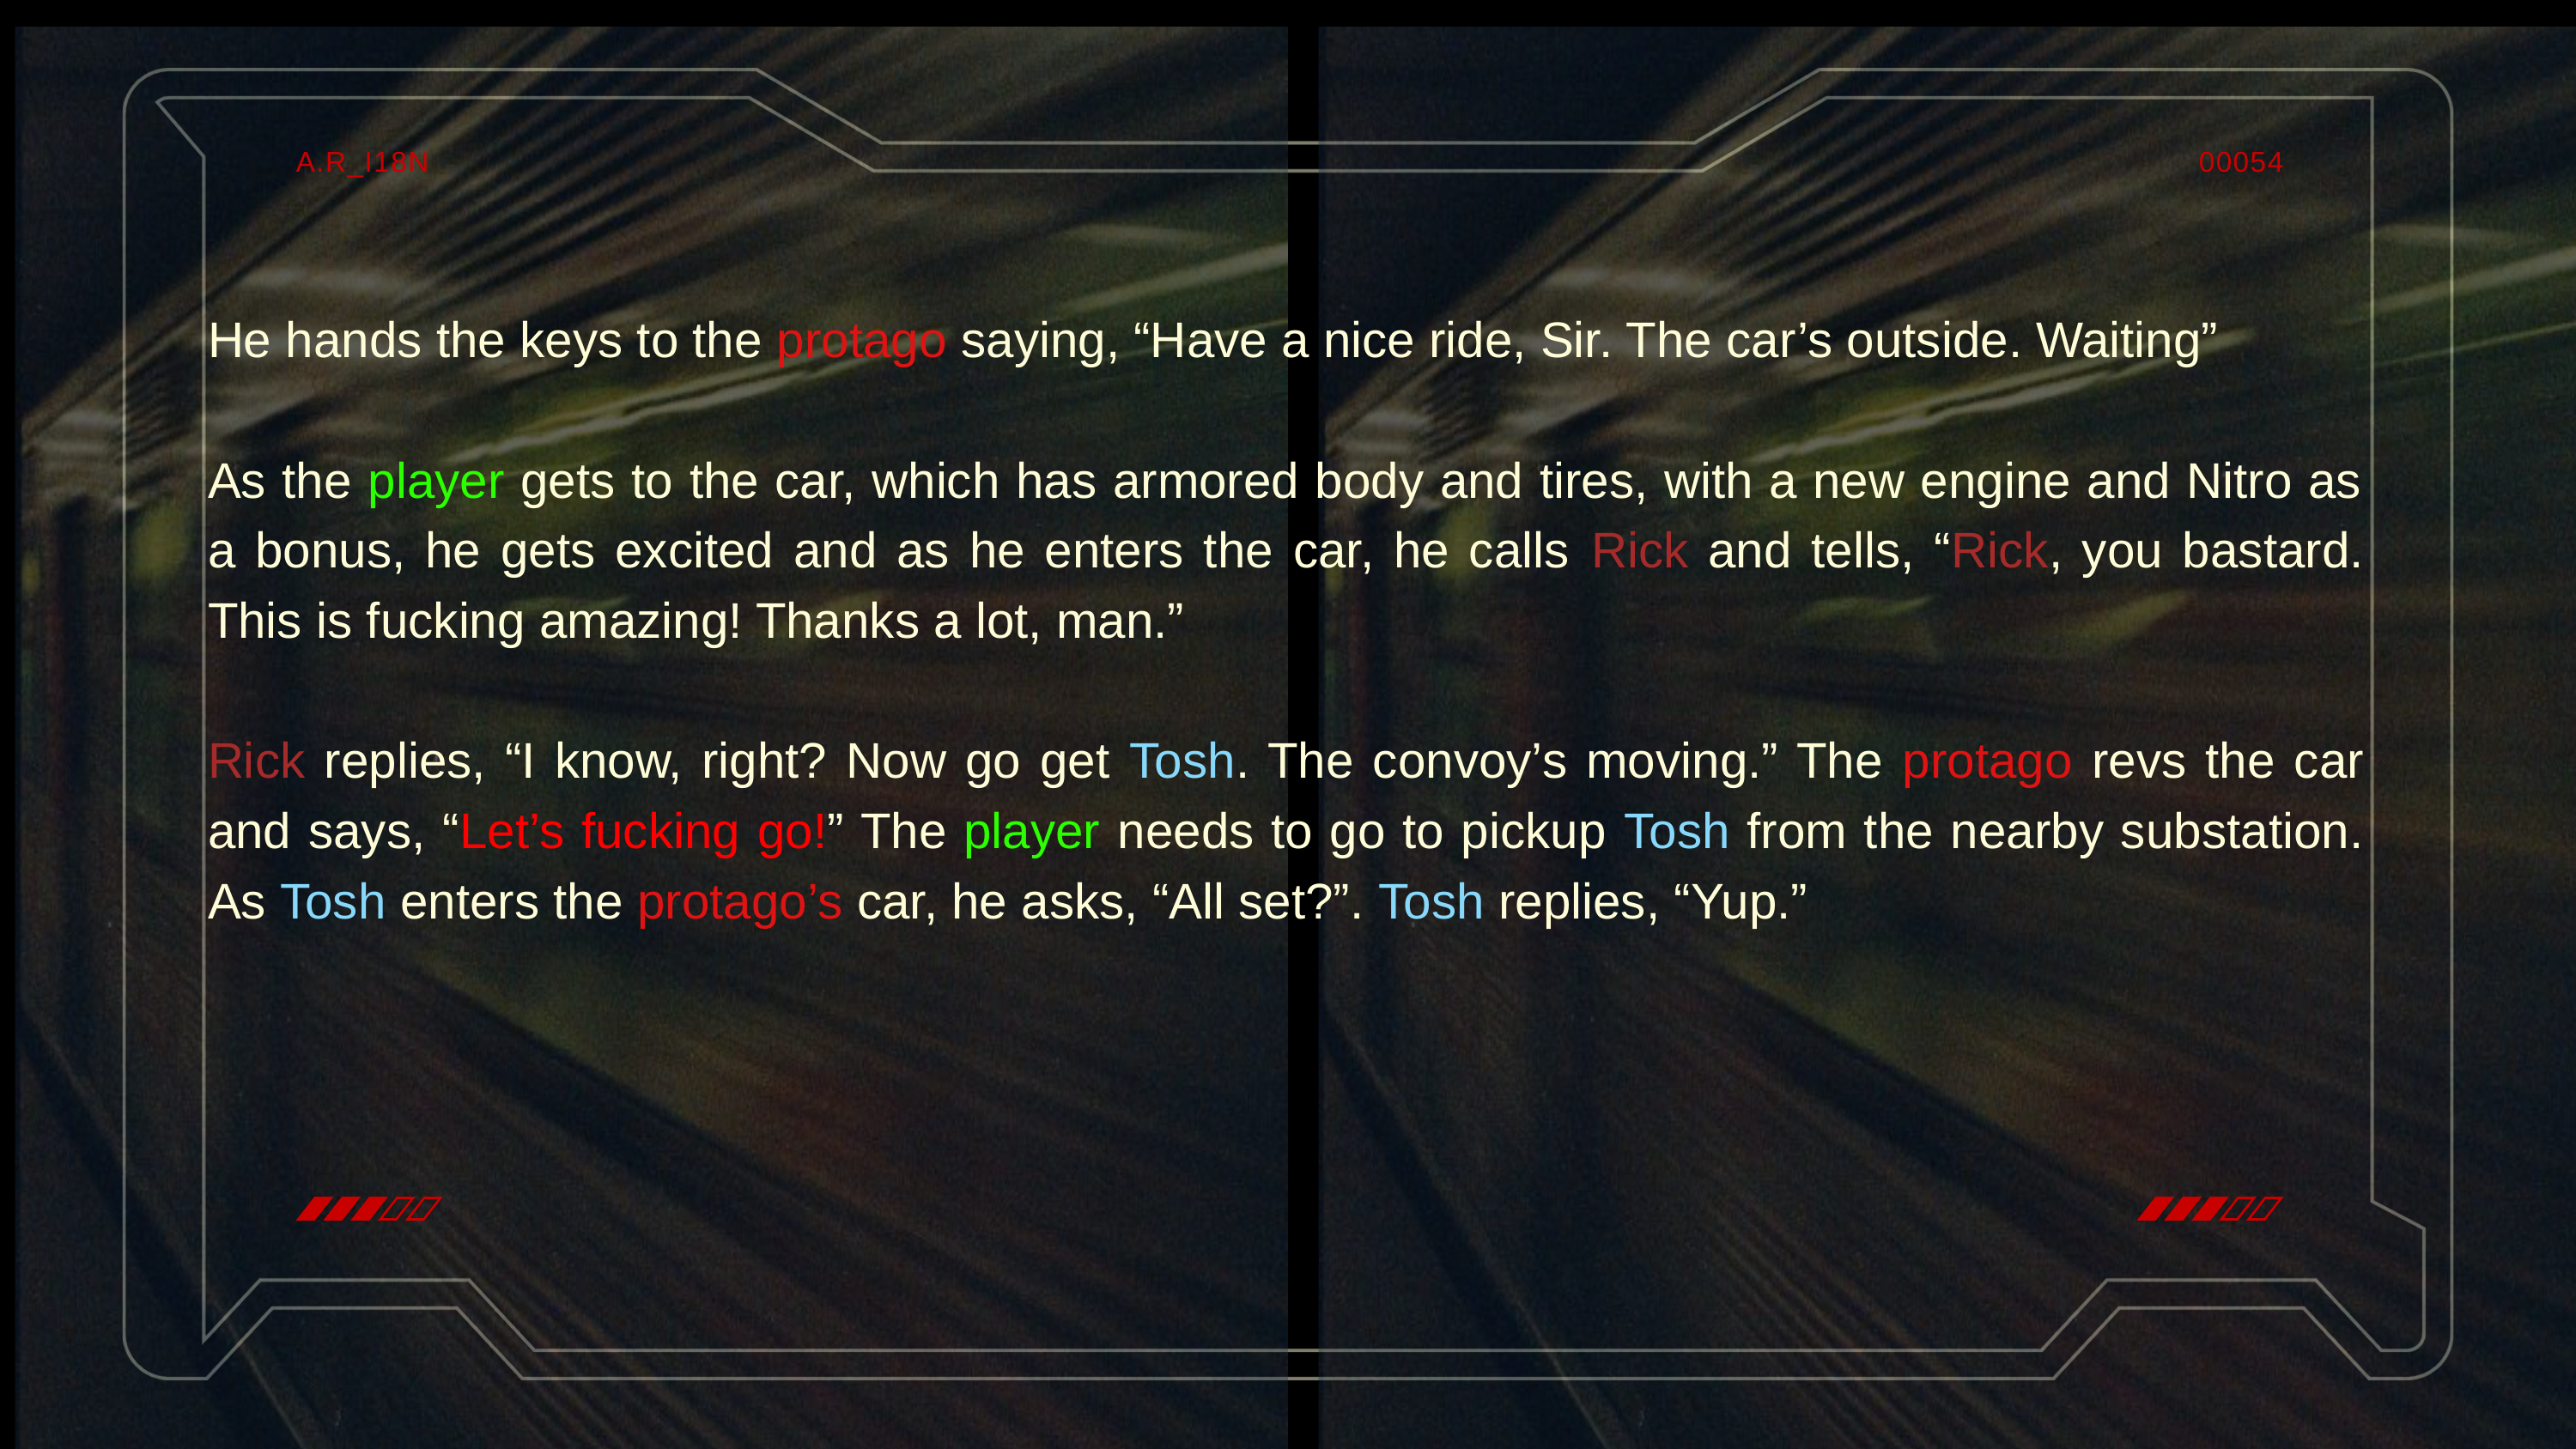

A.R_I18N
00054
He hands the keys to the protago saying, “Have a nice ride, Sir. The car’s outside. Waiting”

As the player gets to the car, which has armored body and tires, with a new engine and Nitro as a bonus, he gets excited and as he enters the car, he calls Rick and tells, “Rick, you bastard. This is fucking amazing! Thanks a lot, man.”

Rick replies, “I know, right? Now go get Tosh. The convoy’s moving.” The protago revs the car and says, “Let’s fucking go!” The player needs to go to pickup Tosh from the nearby substation. As Tosh enters the protago’s car, he asks, “All set?”. Tosh replies, “Yup.”